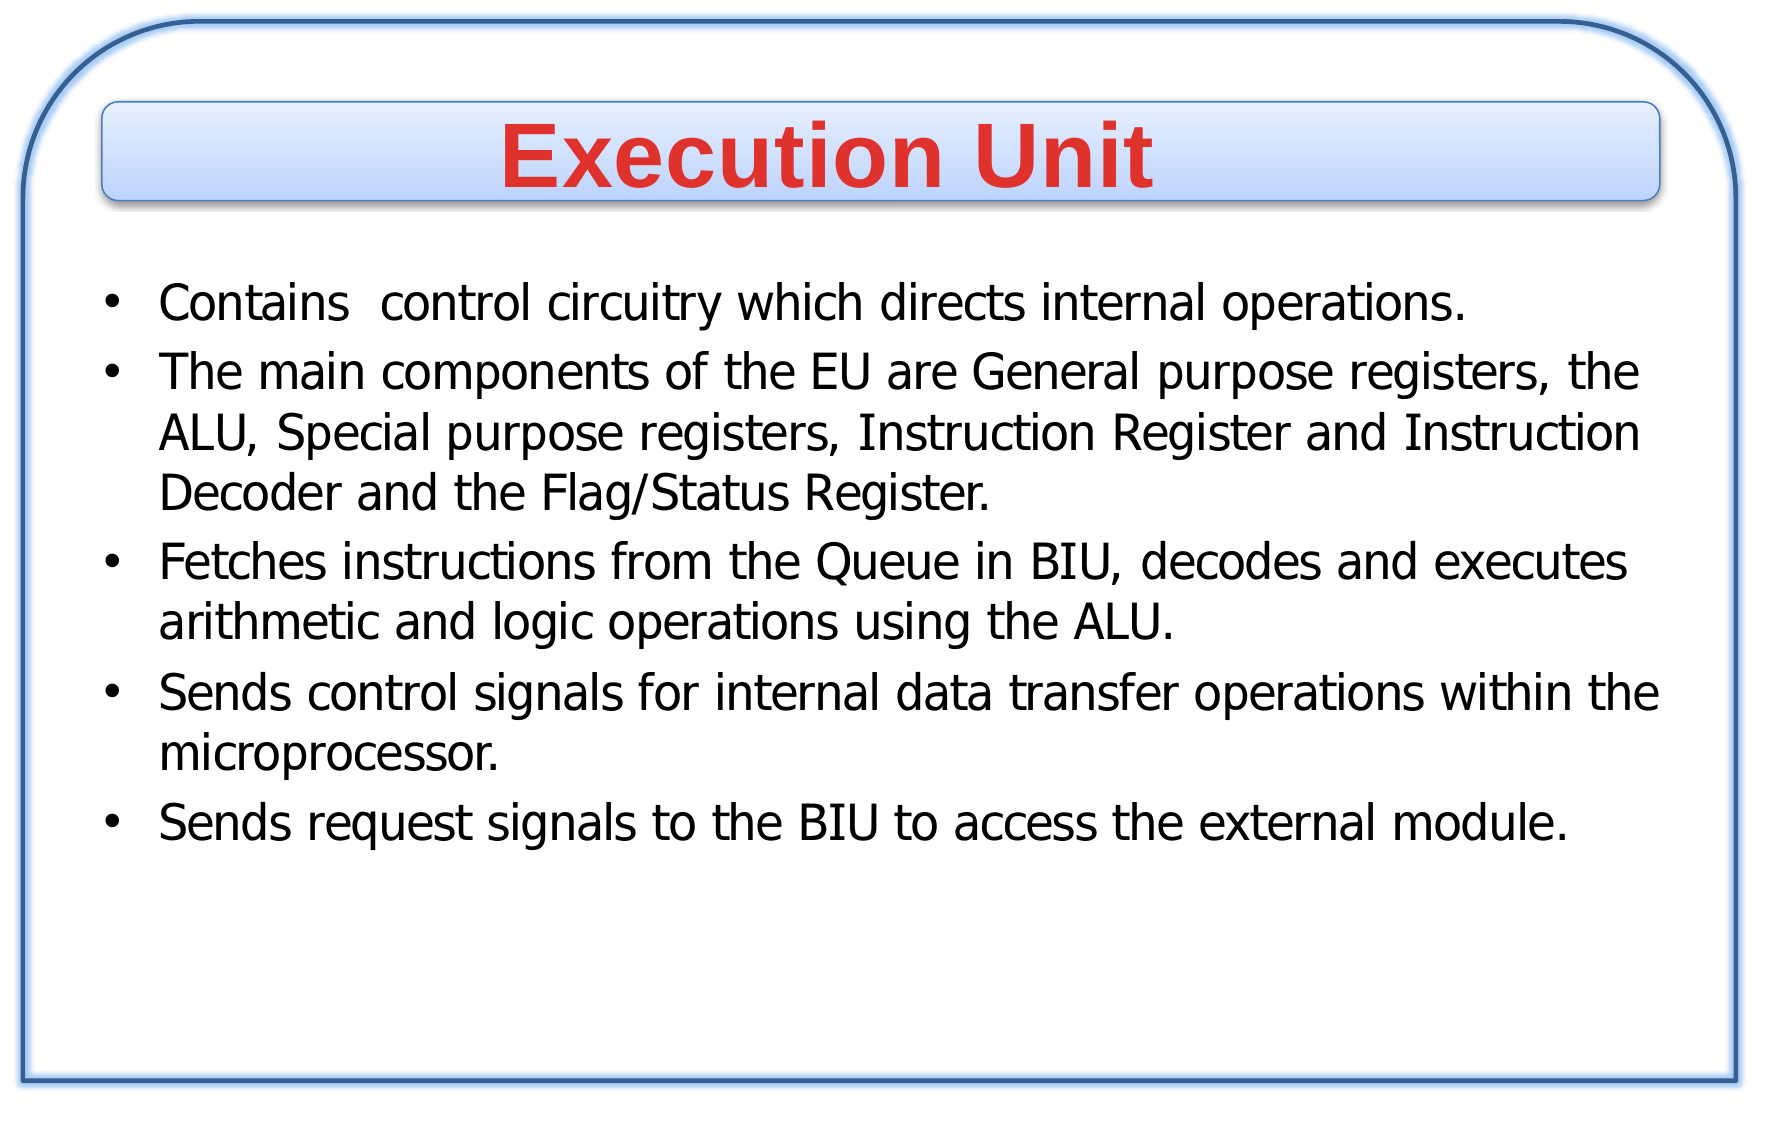

Execution Unit
Contains  control circuitry which directs internal operations.
The main components of the EU are General purpose registers, the ALU, Special purpose registers, Instruction Register and Instruction Decoder and the Flag/Status Register.
Fetches instructions from the Queue in BIU, decodes and executes arithmetic and logic operations using the ALU.
Sends control signals for internal data transfer operations within the microprocessor.
Sends request signals to the BIU to access the external module.